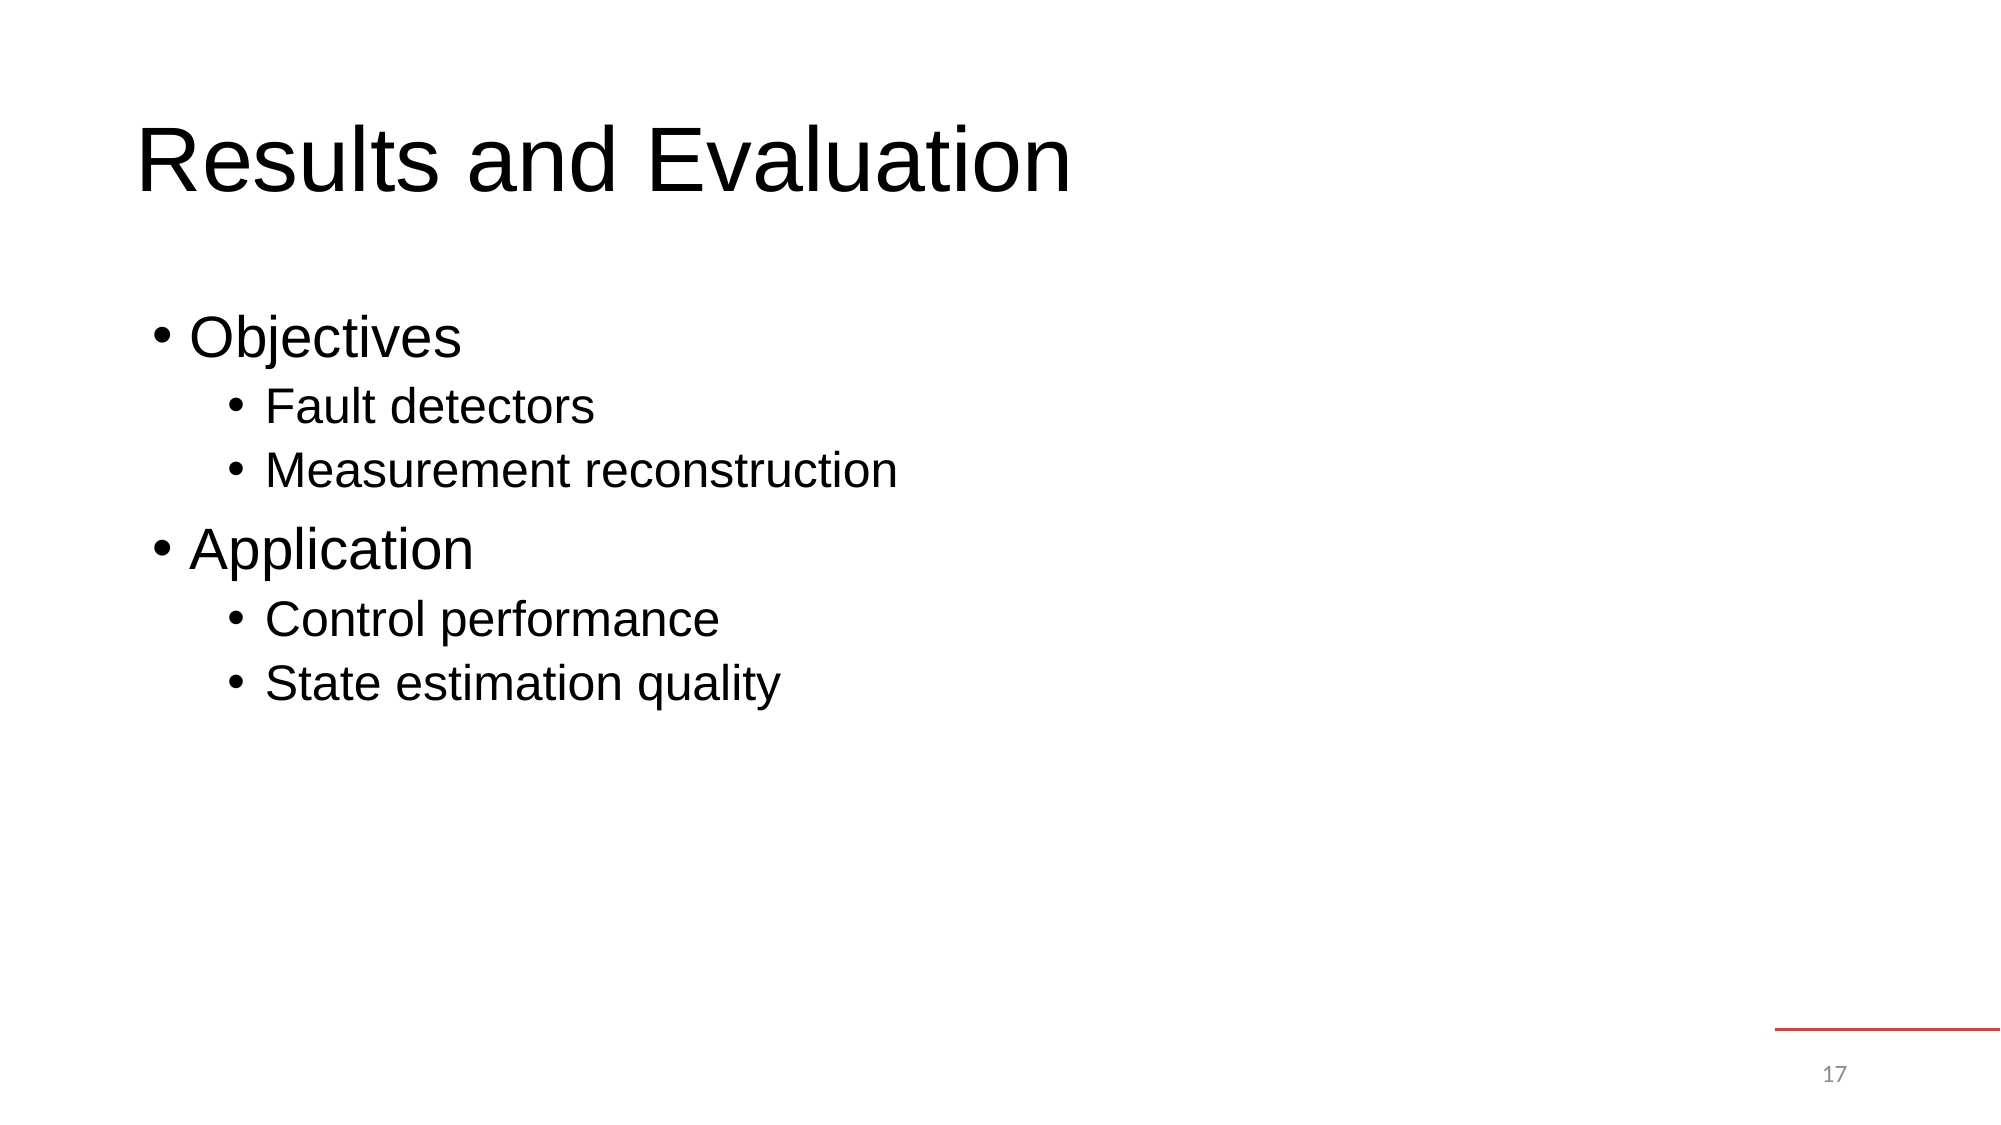

# Results and Evaluation
Objectives
Fault detectors
Measurement reconstruction
Application
Control performance
State estimation quality
17